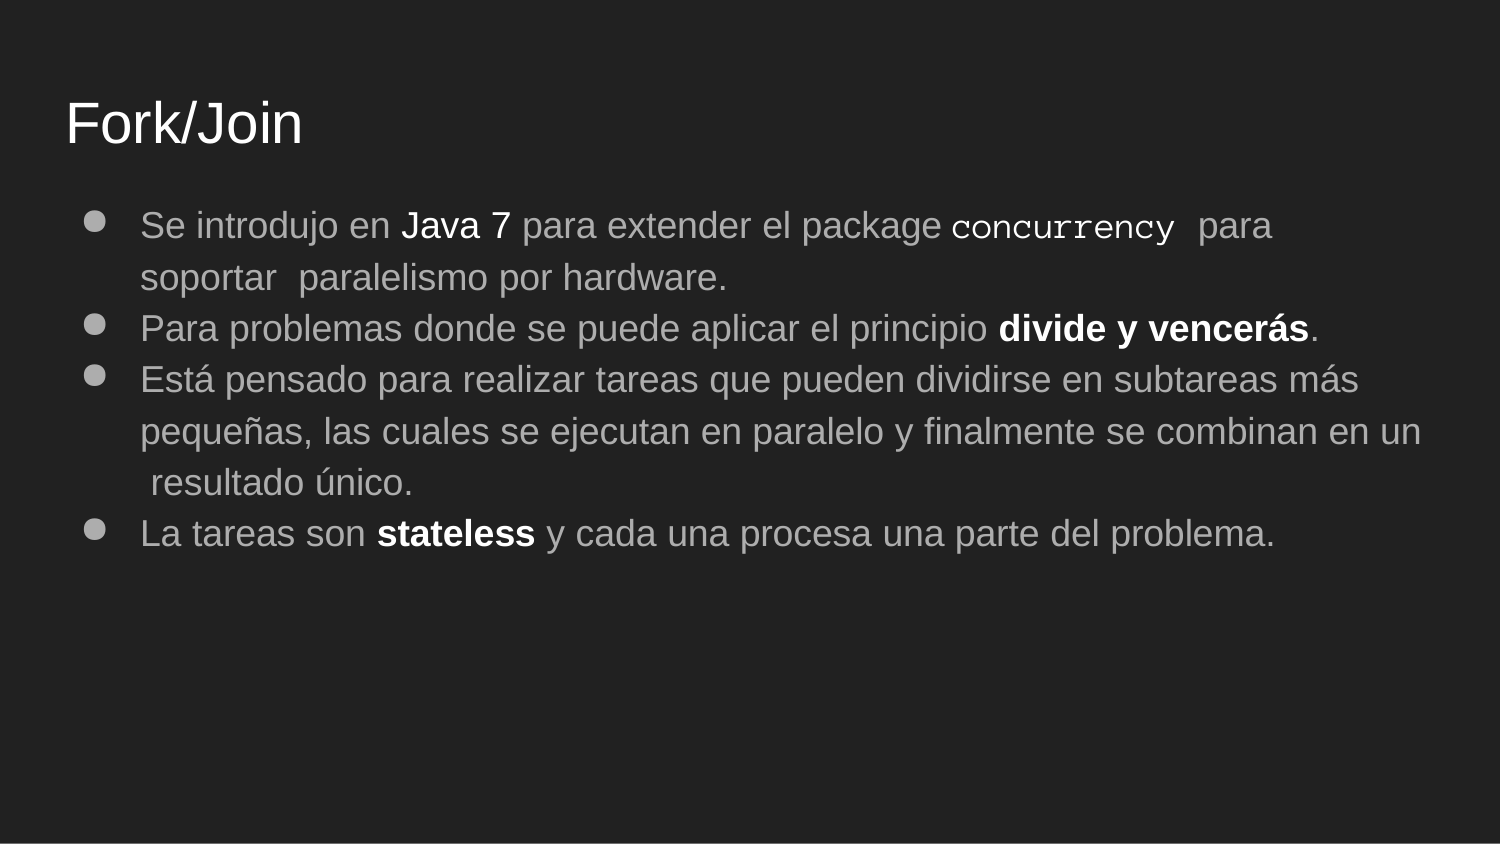

# Fork/Join
Se introdujo en Java 7 para extender el package concurrency para soportar  paralelismo por hardware.
Para problemas donde se puede aplicar el principio divide y vencerás.
Está pensado para realizar tareas que pueden dividirse en subtareas más  pequeñas, las cuales se ejecutan en paralelo y finalmente se combinan en un  resultado único.
La tareas son stateless y cada una procesa una parte del problema.